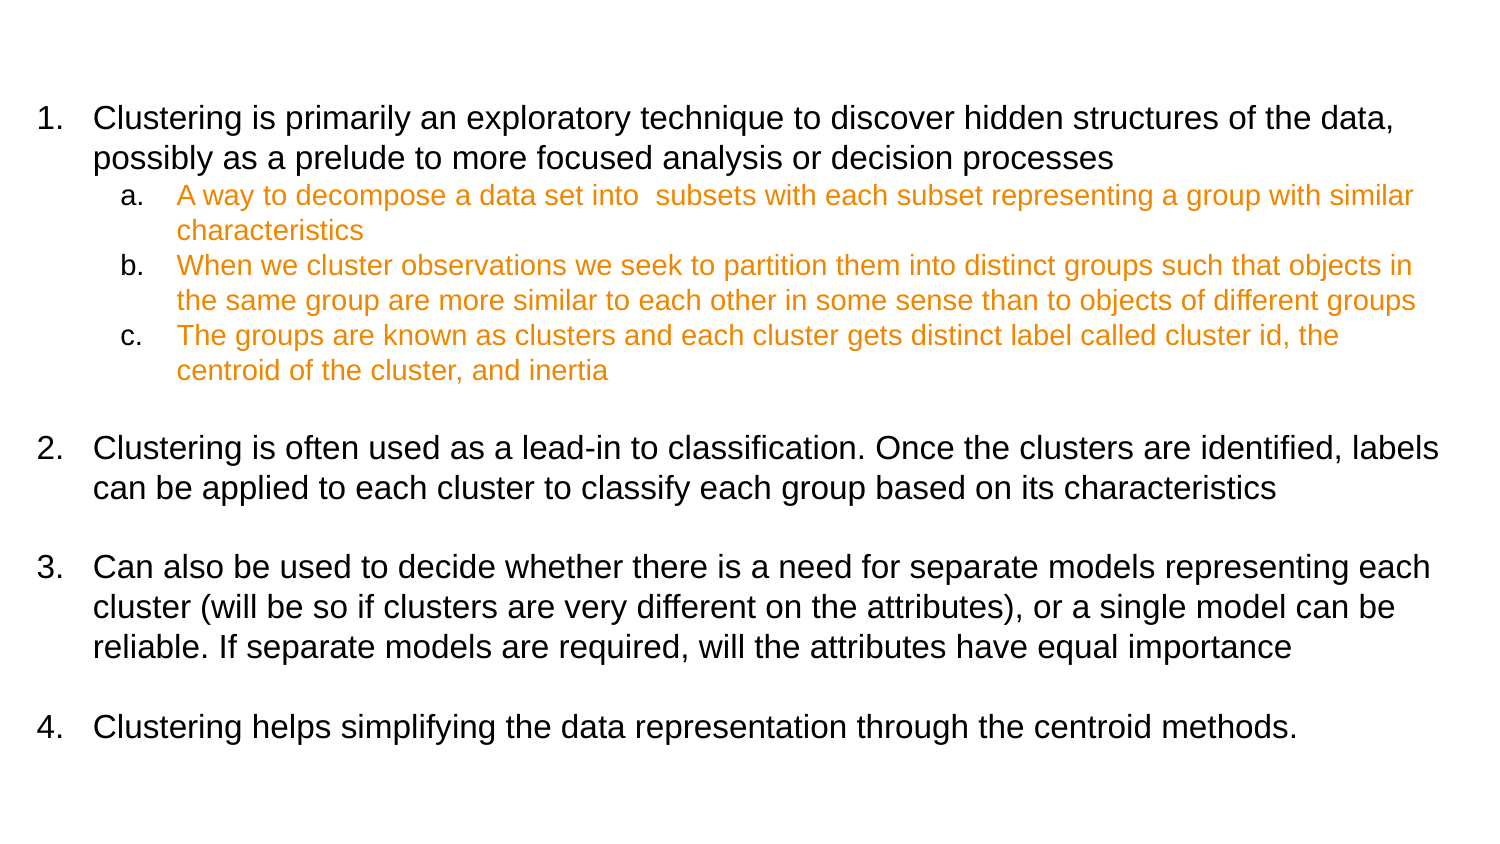

Clustering is primarily an exploratory technique to discover hidden structures of the data, possibly as a prelude to more focused analysis or decision processes
A way to decompose a data set into  subsets with each subset representing a group with similar characteristics
When we cluster observations we seek to partition them into distinct groups such that objects in the same group are more similar to each other in some sense than to objects of different groups
The groups are known as clusters and each cluster gets distinct label called cluster id, the centroid of the cluster, and inertia

Clustering is often used as a lead-in to classification. Once the clusters are identified, labels can be applied to each cluster to classify each group based on its characteristics

Can also be used to decide whether there is a need for separate models representing each cluster (will be so if clusters are very different on the attributes), or a single model can be reliable. If separate models are required, will the attributes have equal importance

Clustering helps simplifying the data representation through the centroid methods.